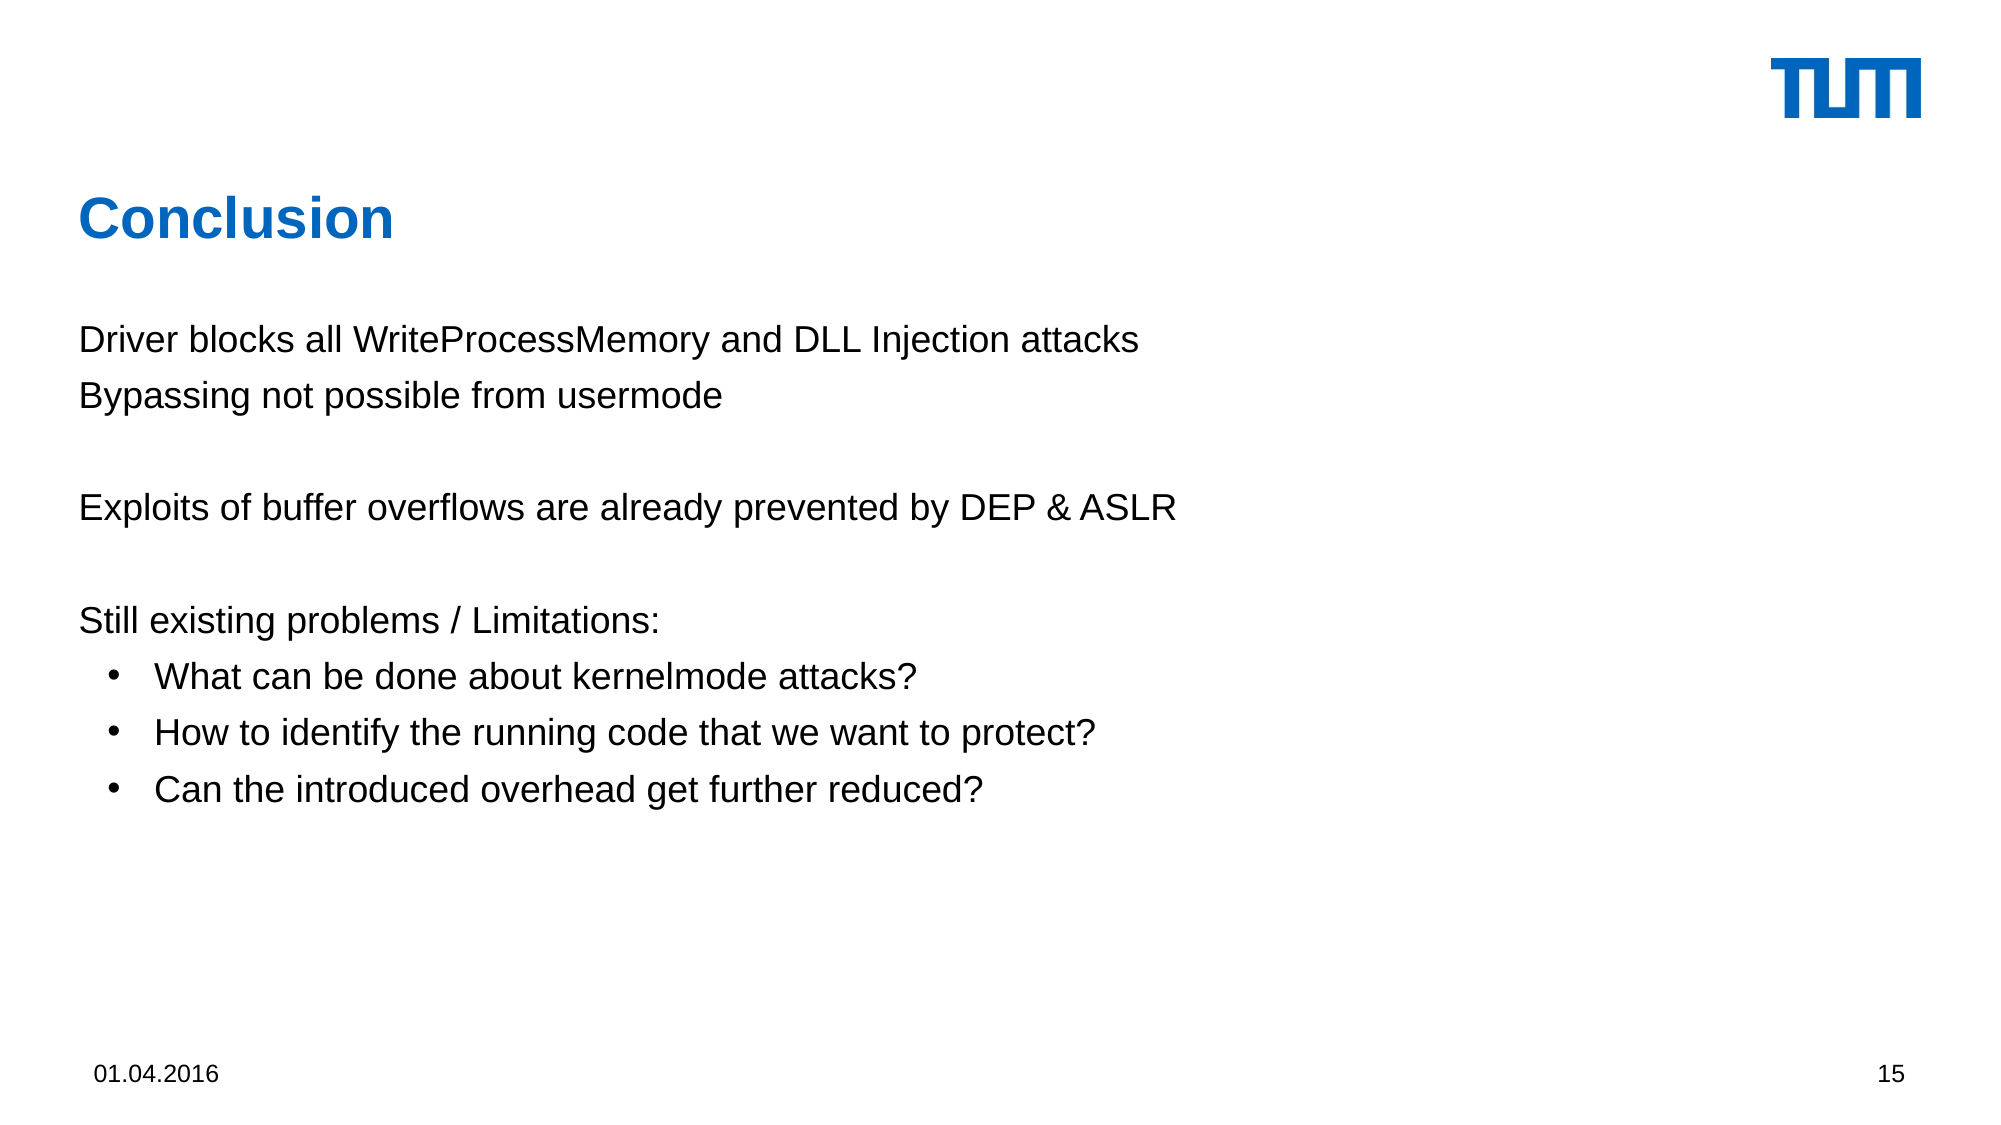

# Conclusion

Driver blocks all WriteProcessMemory and DLL Injection attacks
Bypassing not possible from usermode

Exploits of buffer overflows are already prevented by DEP & ASLR

Still existing problems / Limitations:
What can be done about kernelmode attacks?
How to identify the running code that we want to protect?
Can the introduced overhead get further reduced?
01.04.2016
15